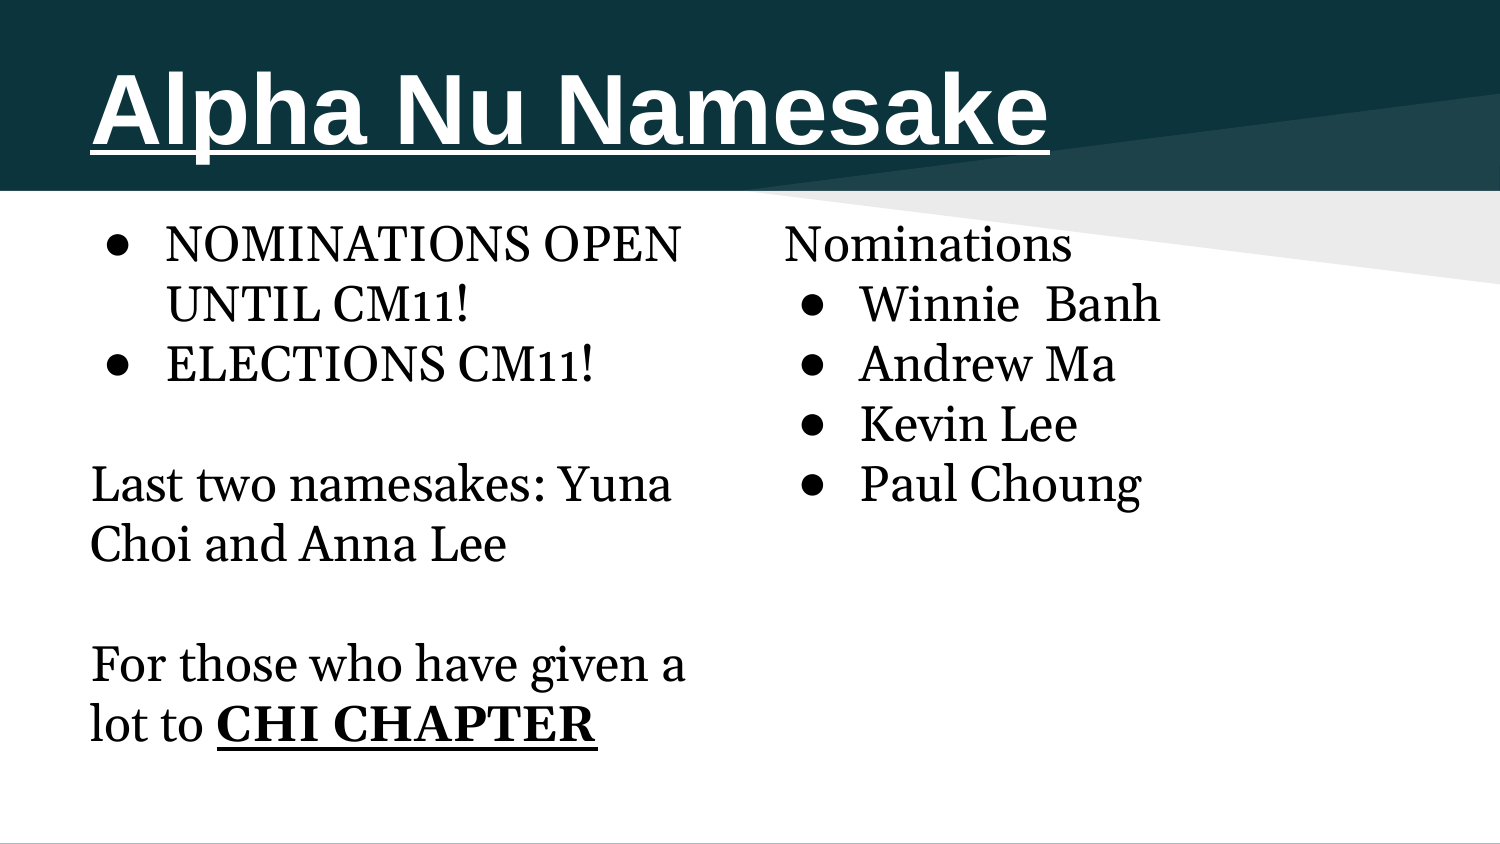

# Alpha Nu Namesake
NOMINATIONS OPEN UNTIL CM11!
ELECTIONS CM11!

Last two namesakes: Yuna Choi and Anna Lee

For those who have given a lot to CHI CHAPTER
Nominations
Winnie  Banh
Andrew Ma
Kevin Lee
Paul Choung